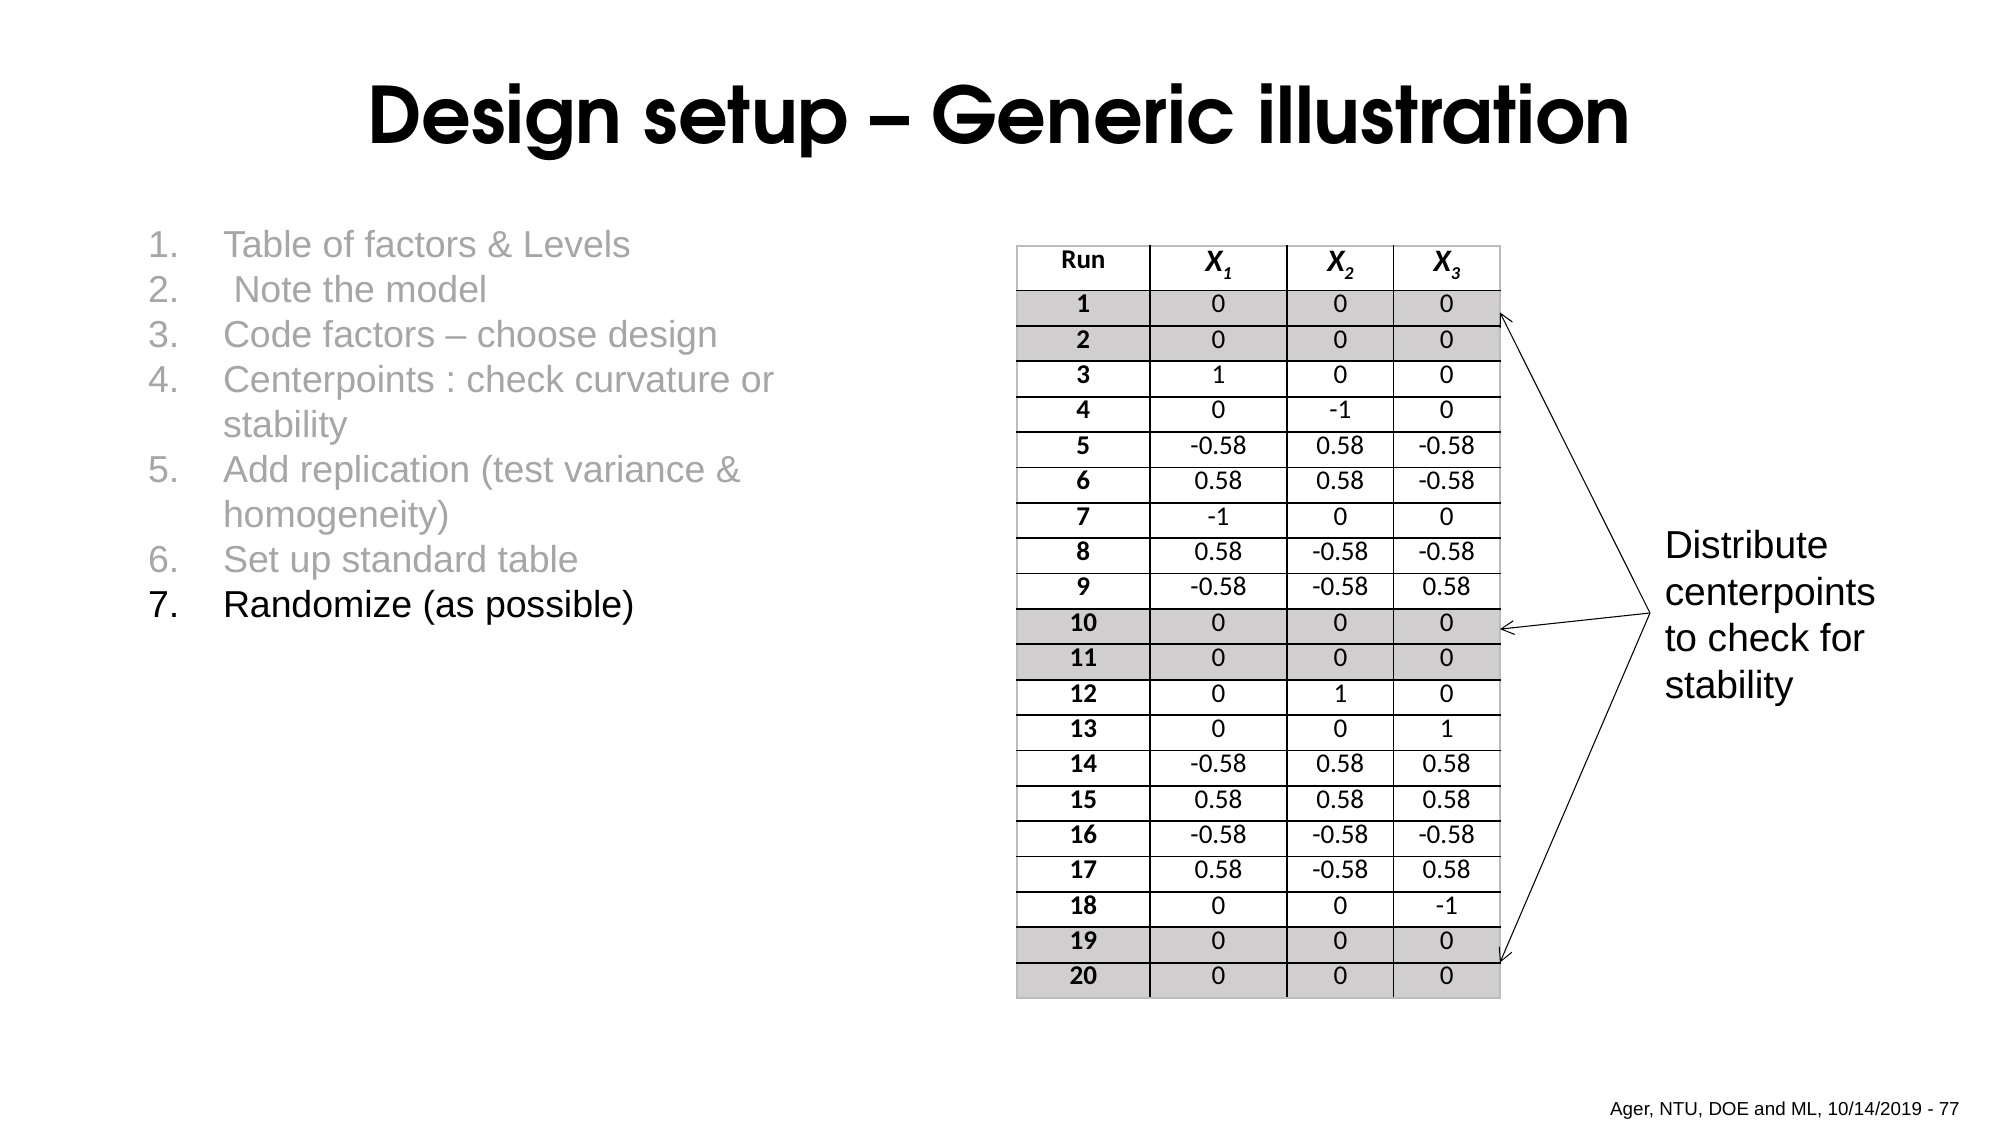

Design setup – Generic illustration
#

Table of factors & Levels
 Note the model
Code factors – choose design
Add replication (test variance & homogeneity)
Set up standard table
Randomize (as possible)
Centerpoints : check curvature or stability

Table of factors & Levels
 Note the model
Code factors – choose design
Centerpoints : check curvature or stability
Add replication (test variance & homogeneity)
Set up standard table
Randomize (as possible)

Table of factors & Levels
 Note the model
Code factors – choose design
Centerpoints : check curvature or stability
Add replication (test variance & homogeneity)
Set up standard table
Randomize (as possible)

Table of factors & Levels
 Note the model
Code factors – choose design
Centerpoints : check curvature or stability
Add replication (test variance & homogeneity)
Set up standard table
Randomize (as possible)

Table of factors & Levels
 Note the model
Code factors – choose design
Add replication (test variance & homogeneity)
Set up standard table
Randomize (as possible)
Centerpoints : check curvature or stability

Table of factors & Levels
 Note the model
Code factors – choose design
Add replication (test variance & homogeneity)
Set up standard table
Randomize (as possible)
Centerpoints : check curvature or stability

Table of factors & Levels
 Note the model
Code factors – choose design
Centerpoints : check curvature or stability
Add replication (test variance & homogeneity)
Set up standard table
Randomize (as possible)

Table of factors & Levels
 Note the model
Code factors – choose design
Centerpoints : check curvature or stability
Add replication (test variance & homogeneity)
Set up standard table
Randomize (as possible)

| Run | X1 | X2 | X3 |
| --- | --- | --- | --- |
| 1 | -0.58 | -0.58 | -0.58 |
| 2 | +0.58 | -0.58 | -0.58 |
| 3 | -0.58 | +0.58 | -0.58 |
| 4 | +0.58 | +0.58 | -0.58 |
| 5 | -0.58 | -0.58 | +0.58 |
| 6 | +0.58 | -0.58 | +0.58 |
| 7 | -0.58 | +0.58 | +0.58 |
| 8 | +0.58 | +0.58 | +0.58 |
| 9 | -1 | 0 | 0 |
| 10 | +1 | 0 | 0 |
| 11 | 0 | -1 | 0 |
| 12 | 0 | +1 | 0 |
| 13 | 0 | 0 | -1 |
| 14 | 0 | 0 | +1 |
| 15 | 0 | 0 | 0 |
| 16 | 0 | 0 | 0 |
| 17 | 0 | 0 | 0 |
| 18 | 0 | 0 | 0 |
| 19 | 0 | 0 | 0 |
| 20 | 0 | 0 | 0 |
| Run | X1 | X2 | X3 |
| --- | --- | --- | --- |
| 1 | 0 | 0 | 0 |
| 2 | 0 | 0 | 0 |
| 3 | 1 | 0 | 0 |
| 4 | 0 | -1 | 0 |
| 5 | -0.58 | 0.58 | -0.58 |
| 6 | 0.58 | 0.58 | -0.58 |
| 7 | -1 | 0 | 0 |
| 8 | 0.58 | -0.58 | -0.58 |
| 9 | -0.58 | -0.58 | 0.58 |
| 10 | 0 | 0 | 0 |
| 11 | 0 | 0 | 0 |
| 12 | 0 | 1 | 0 |
| 13 | 0 | 0 | 1 |
| 14 | -0.58 | 0.58 | 0.58 |
| 15 | 0.58 | 0.58 | 0.58 |
| 16 | -0.58 | -0.58 | -0.58 |
| 17 | 0.58 | -0.58 | 0.58 |
| 18 | 0 | 0 | -1 |
| 19 | 0 | 0 | 0 |
| 20 | 0 | 0 | 0 |
| Factors: | Variable1 | Variable2 | Variable3 |
| --- | --- | --- | --- |
| Levels (range) | High | High | High |
|  | Low | Low | Low |
| Factors: | Variable1 | Variable2 | Variable3 |
| --- | --- | --- | --- |
| Levels (range) | High | High | High |
|  | Low | Low | Low |

| Factors: | Variable1 (X1) | Variable2 (X2) | Variable3 (X3) |
| --- | --- | --- | --- |
| Levels | High (+1) | High (+1) | High (+1) |
|  | Low (-1) | Low (-1) | Low (-1) |
| Factors: | Variable1 (X1) | Variable2 (X2) | Variable3 (X3) |
| --- | --- | --- | --- |
| Levels | High (+1) | High (+1) | High (+1) |
|  | Low (-1) | Low (-1) | Low (-1) |
| Factors: | Variable1 (X1) | Variable2 (X2) | Variable3 (X3) |
| --- | --- | --- | --- |
| Levels | High (+1) | High (+1) | High (+1) |
|  | Low (-1) | Low (-1) | Low (-1) |
Much of this is done through SW
-1
0
+1

Distribute centerpoints to check for stability

Quadratic Model:
y = β0 + β1x 1+ β2x 2+ β3x 3 + β12x 1x2 +
β13x 1x 3 + β23x2x3+ β11x12 + β22x22 + β33x32

Full Factoral
Central Composite (Inscribed)
Full Factoral
Full Factoral
Central Composite (Inscribed)
Central Composite (Inscribed)
-1
+1

-1
0
+1

-1
+1

-1
+1

-1
+1

-1
0
+1

Centerpoints repeated 6 times
Replicate centerpoints 6 times